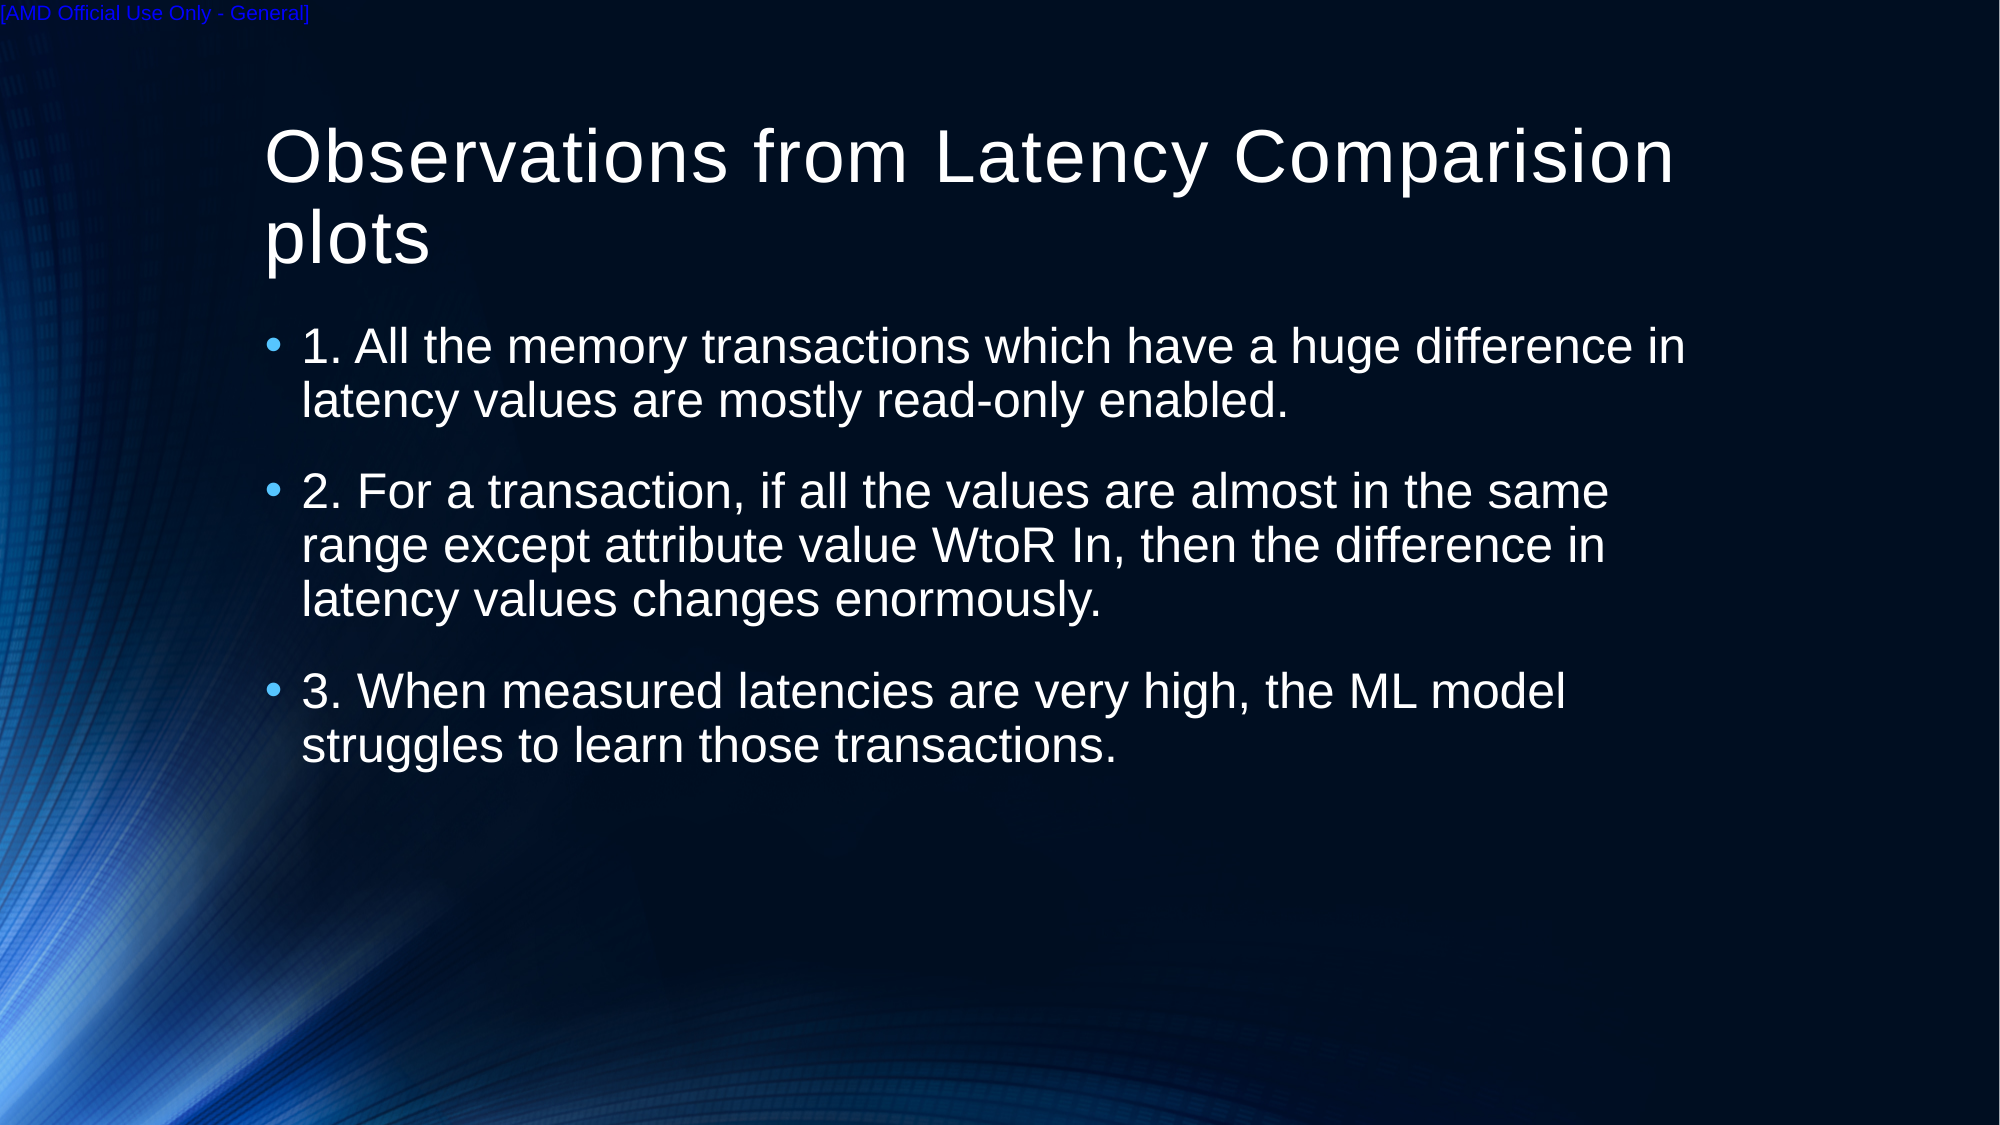

# Observations from Latency Comparision plots
1. All the memory transactions which have a huge difference in latency values are mostly read-only enabled.
2. For a transaction, if all the values are almost in the same range except attribute value WtoR In, then the difference in latency values changes enormously.
3. When measured latencies are very high, the ML model struggles to learn those transactions.